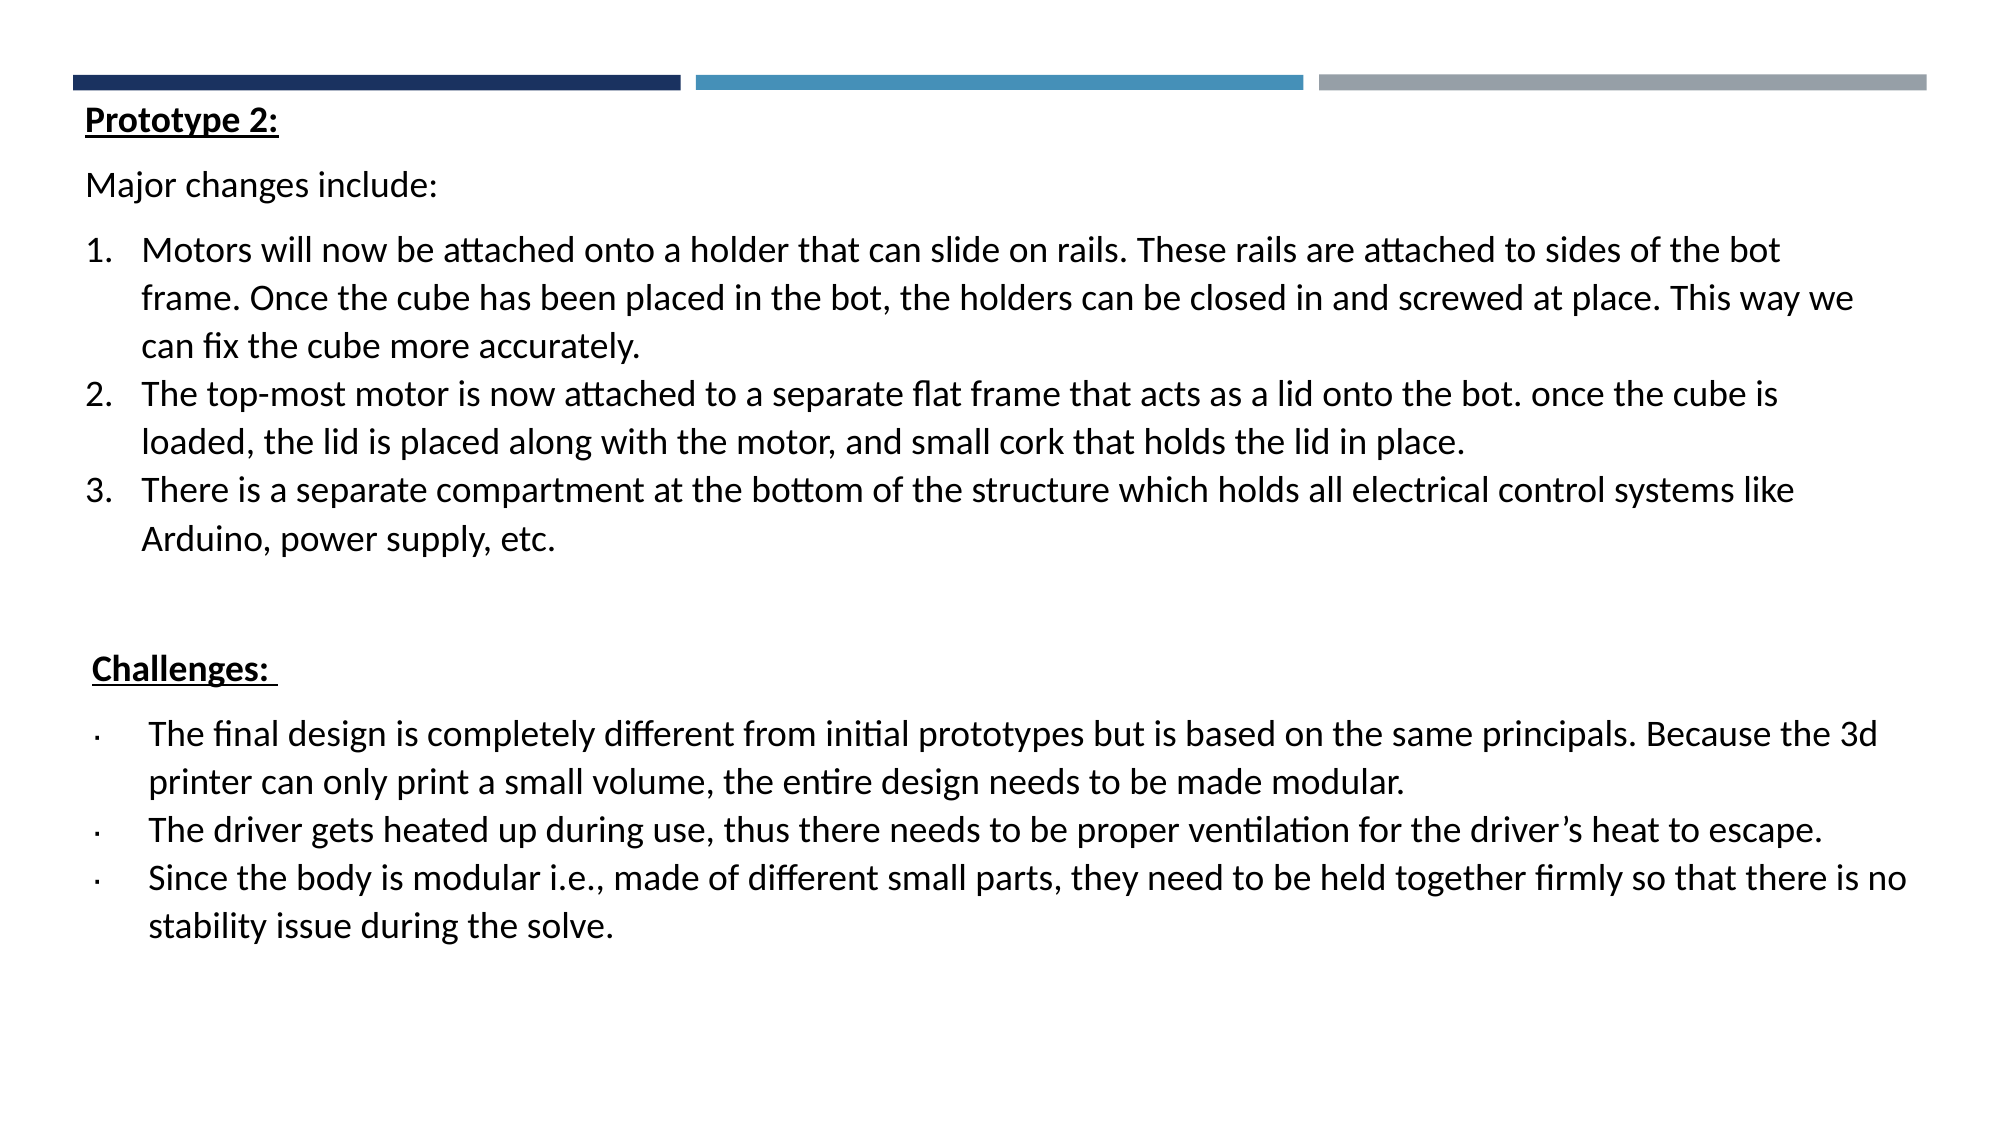

Prototype 2:
Major changes include:
Motors will now be attached onto a holder that can slide on rails. These rails are attached to sides of the bot frame. Once the cube has been placed in the bot, the holders can be closed in and screwed at place. This way we can fix the cube more accurately.
The top-most motor is now attached to a separate flat frame that acts as a lid onto the bot. once the cube is loaded, the lid is placed along with the motor, and small cork that holds the lid in place.
There is a separate compartment at the bottom of the structure which holds all electrical control systems like Arduino, power supply, etc.

Challenges:
The final design is completely different from initial prototypes but is based on the same principals. Because the 3d printer can only print a small volume, the entire design needs to be made modular.
The driver gets heated up during use, thus there needs to be proper ventilation for the driver’s heat to escape.
Since the body is modular i.e., made of different small parts, they need to be held together firmly so that there is no stability issue during the solve.